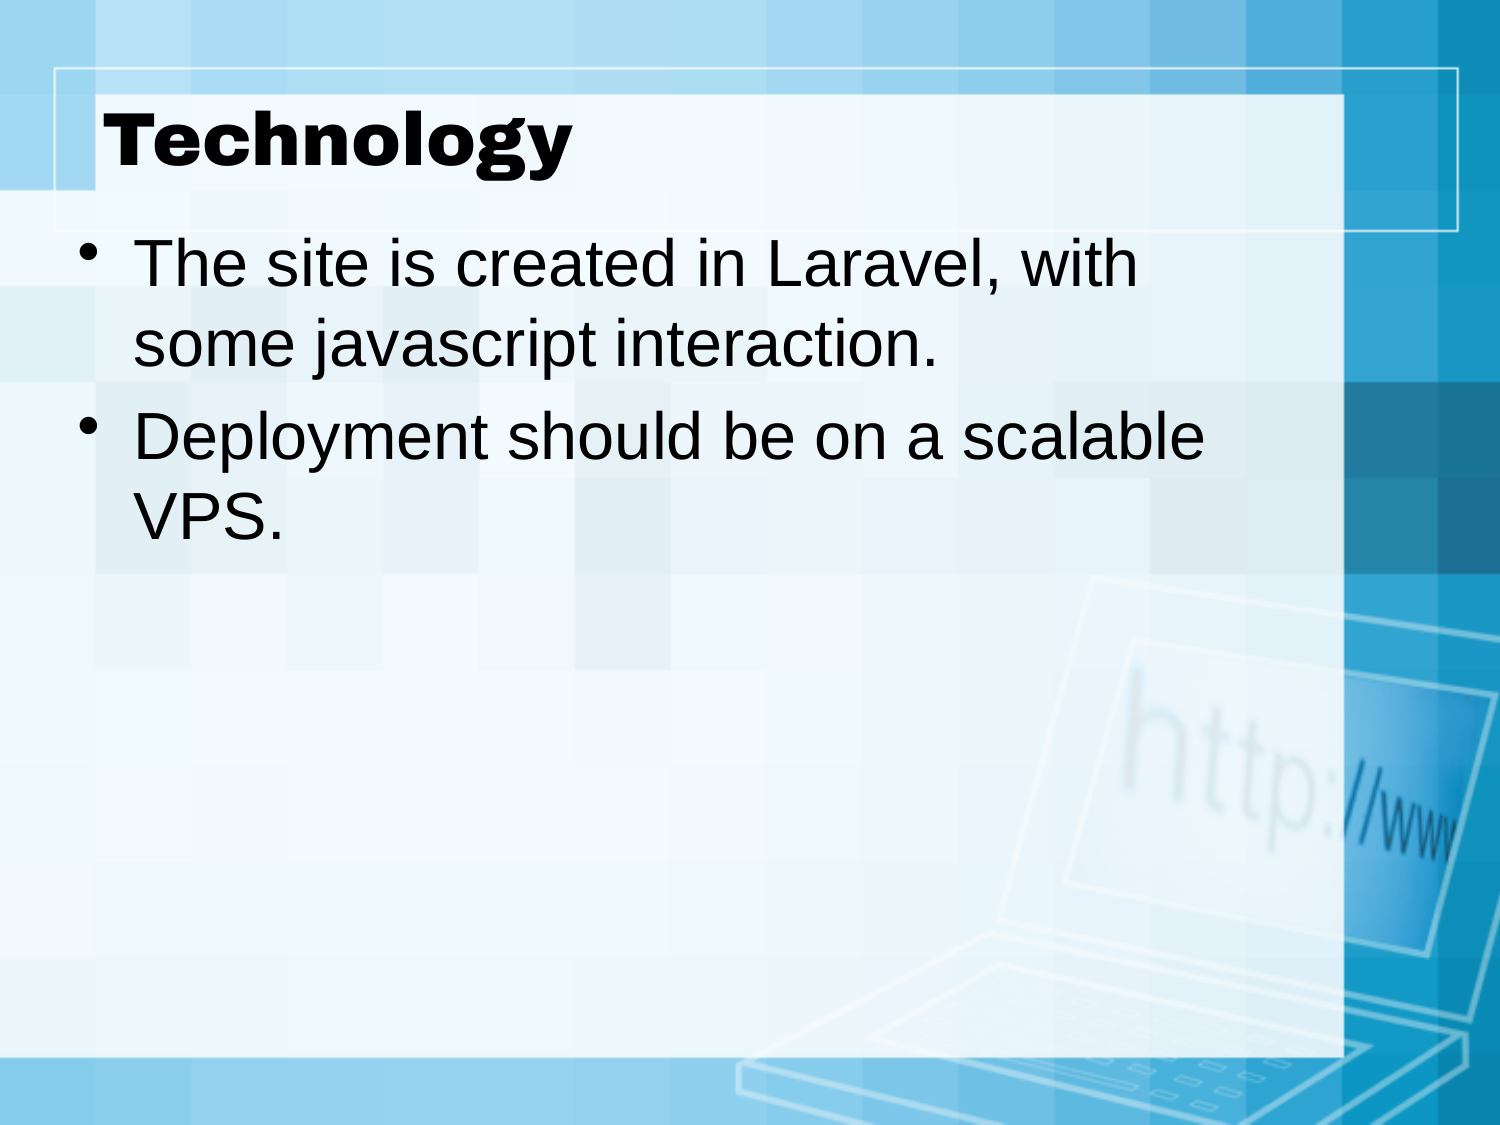

# Technology
The site is created in Laravel, with some javascript interaction.
Deployment should be on a scalable VPS.